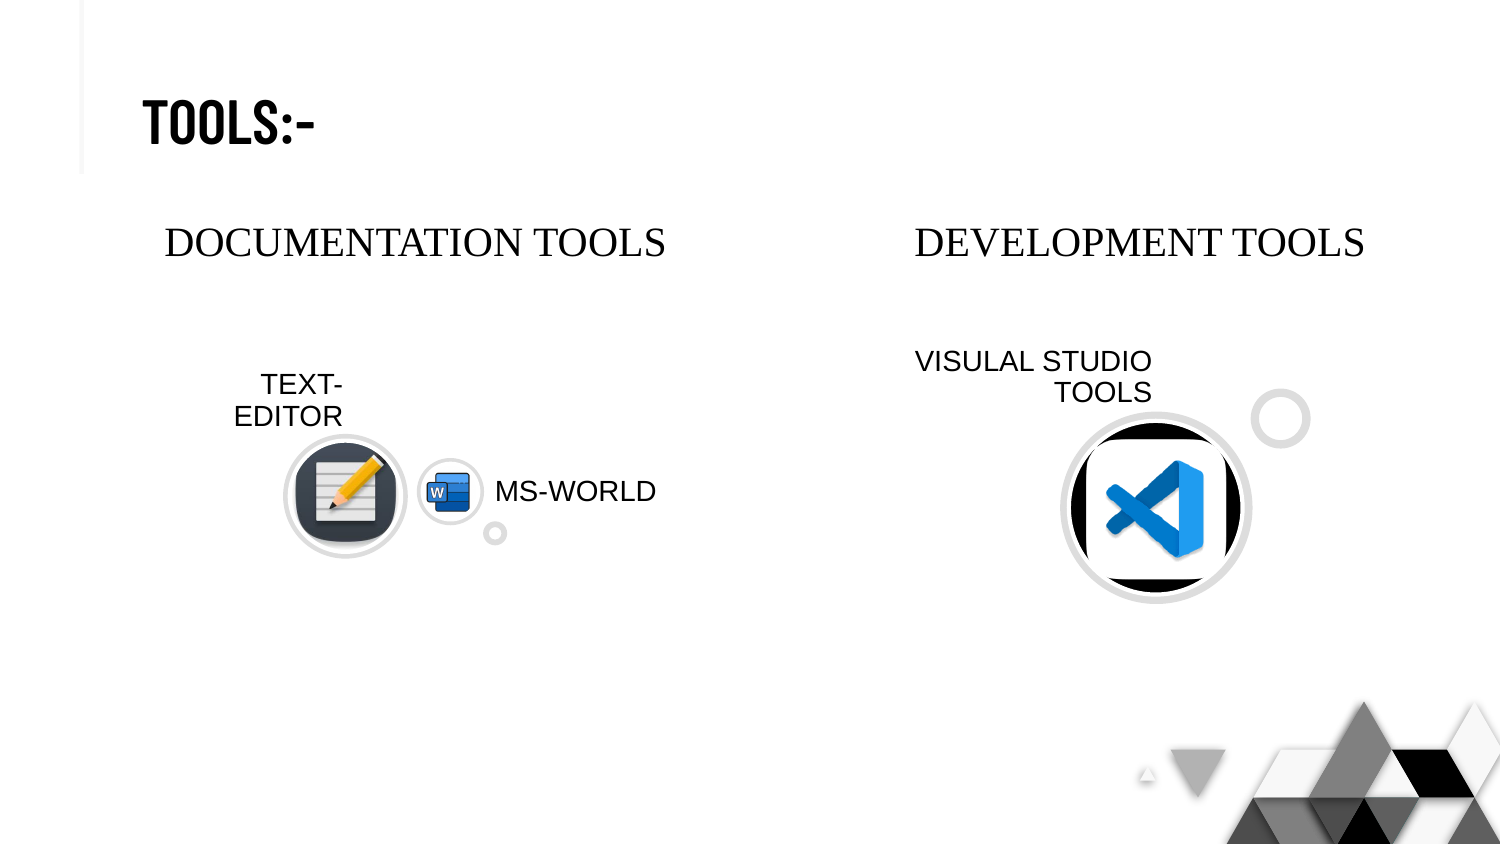

# TOOLS:-
DOCUMENTATION TOOLS		DEVELOPMENT TOOLS

TEXT-EDITOR
MS-WORLD
VISULAL STUDIO TOOLS